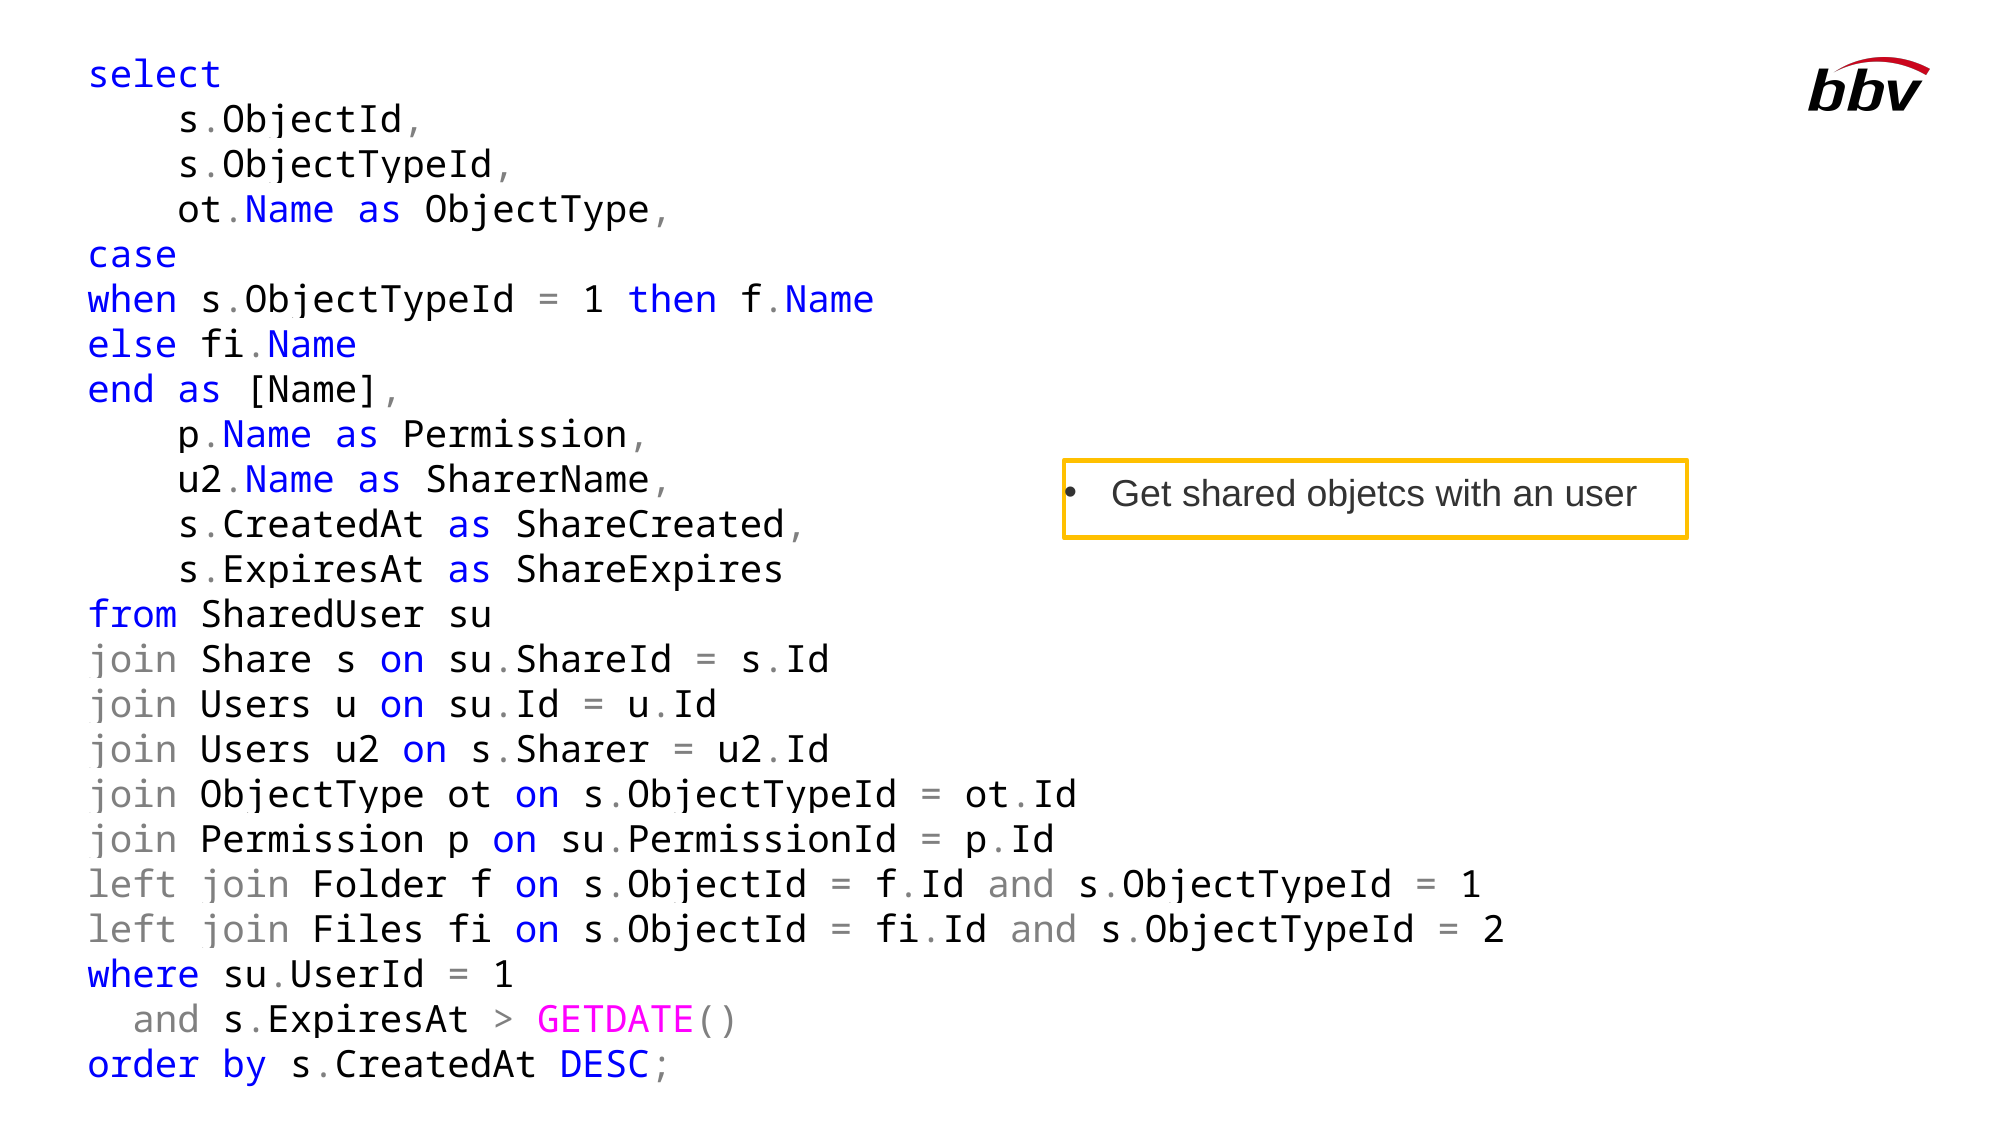

select
    s.ObjectId,
    s.ObjectTypeId,
    ot.Name as ObjectType,
case
when s.ObjectTypeId = 1 then f.Name
else fi.Name
end as [Name],
    p.Name as Permission,
    u2.Name as SharerName,
    s.CreatedAt as ShareCreated,
    s.ExpiresAt as ShareExpires
from SharedUser su
join Share s on su.ShareId = s.Id
join Users u on su.Id = u.Id
join Users u2 on s.Sharer = u2.Id
join ObjectType ot on s.ObjectTypeId = ot.Id
join Permission p on su.PermissionId = p.Id
left join Folder f on s.ObjectId = f.Id and s.ObjectTypeId = 1
left join Files fi on s.ObjectId = fi.Id and s.ObjectTypeId = 2
where su.UserId = 1
  and s.ExpiresAt > GETDATE()
order by s.CreatedAt DESC;
Get shared objetcs with an user